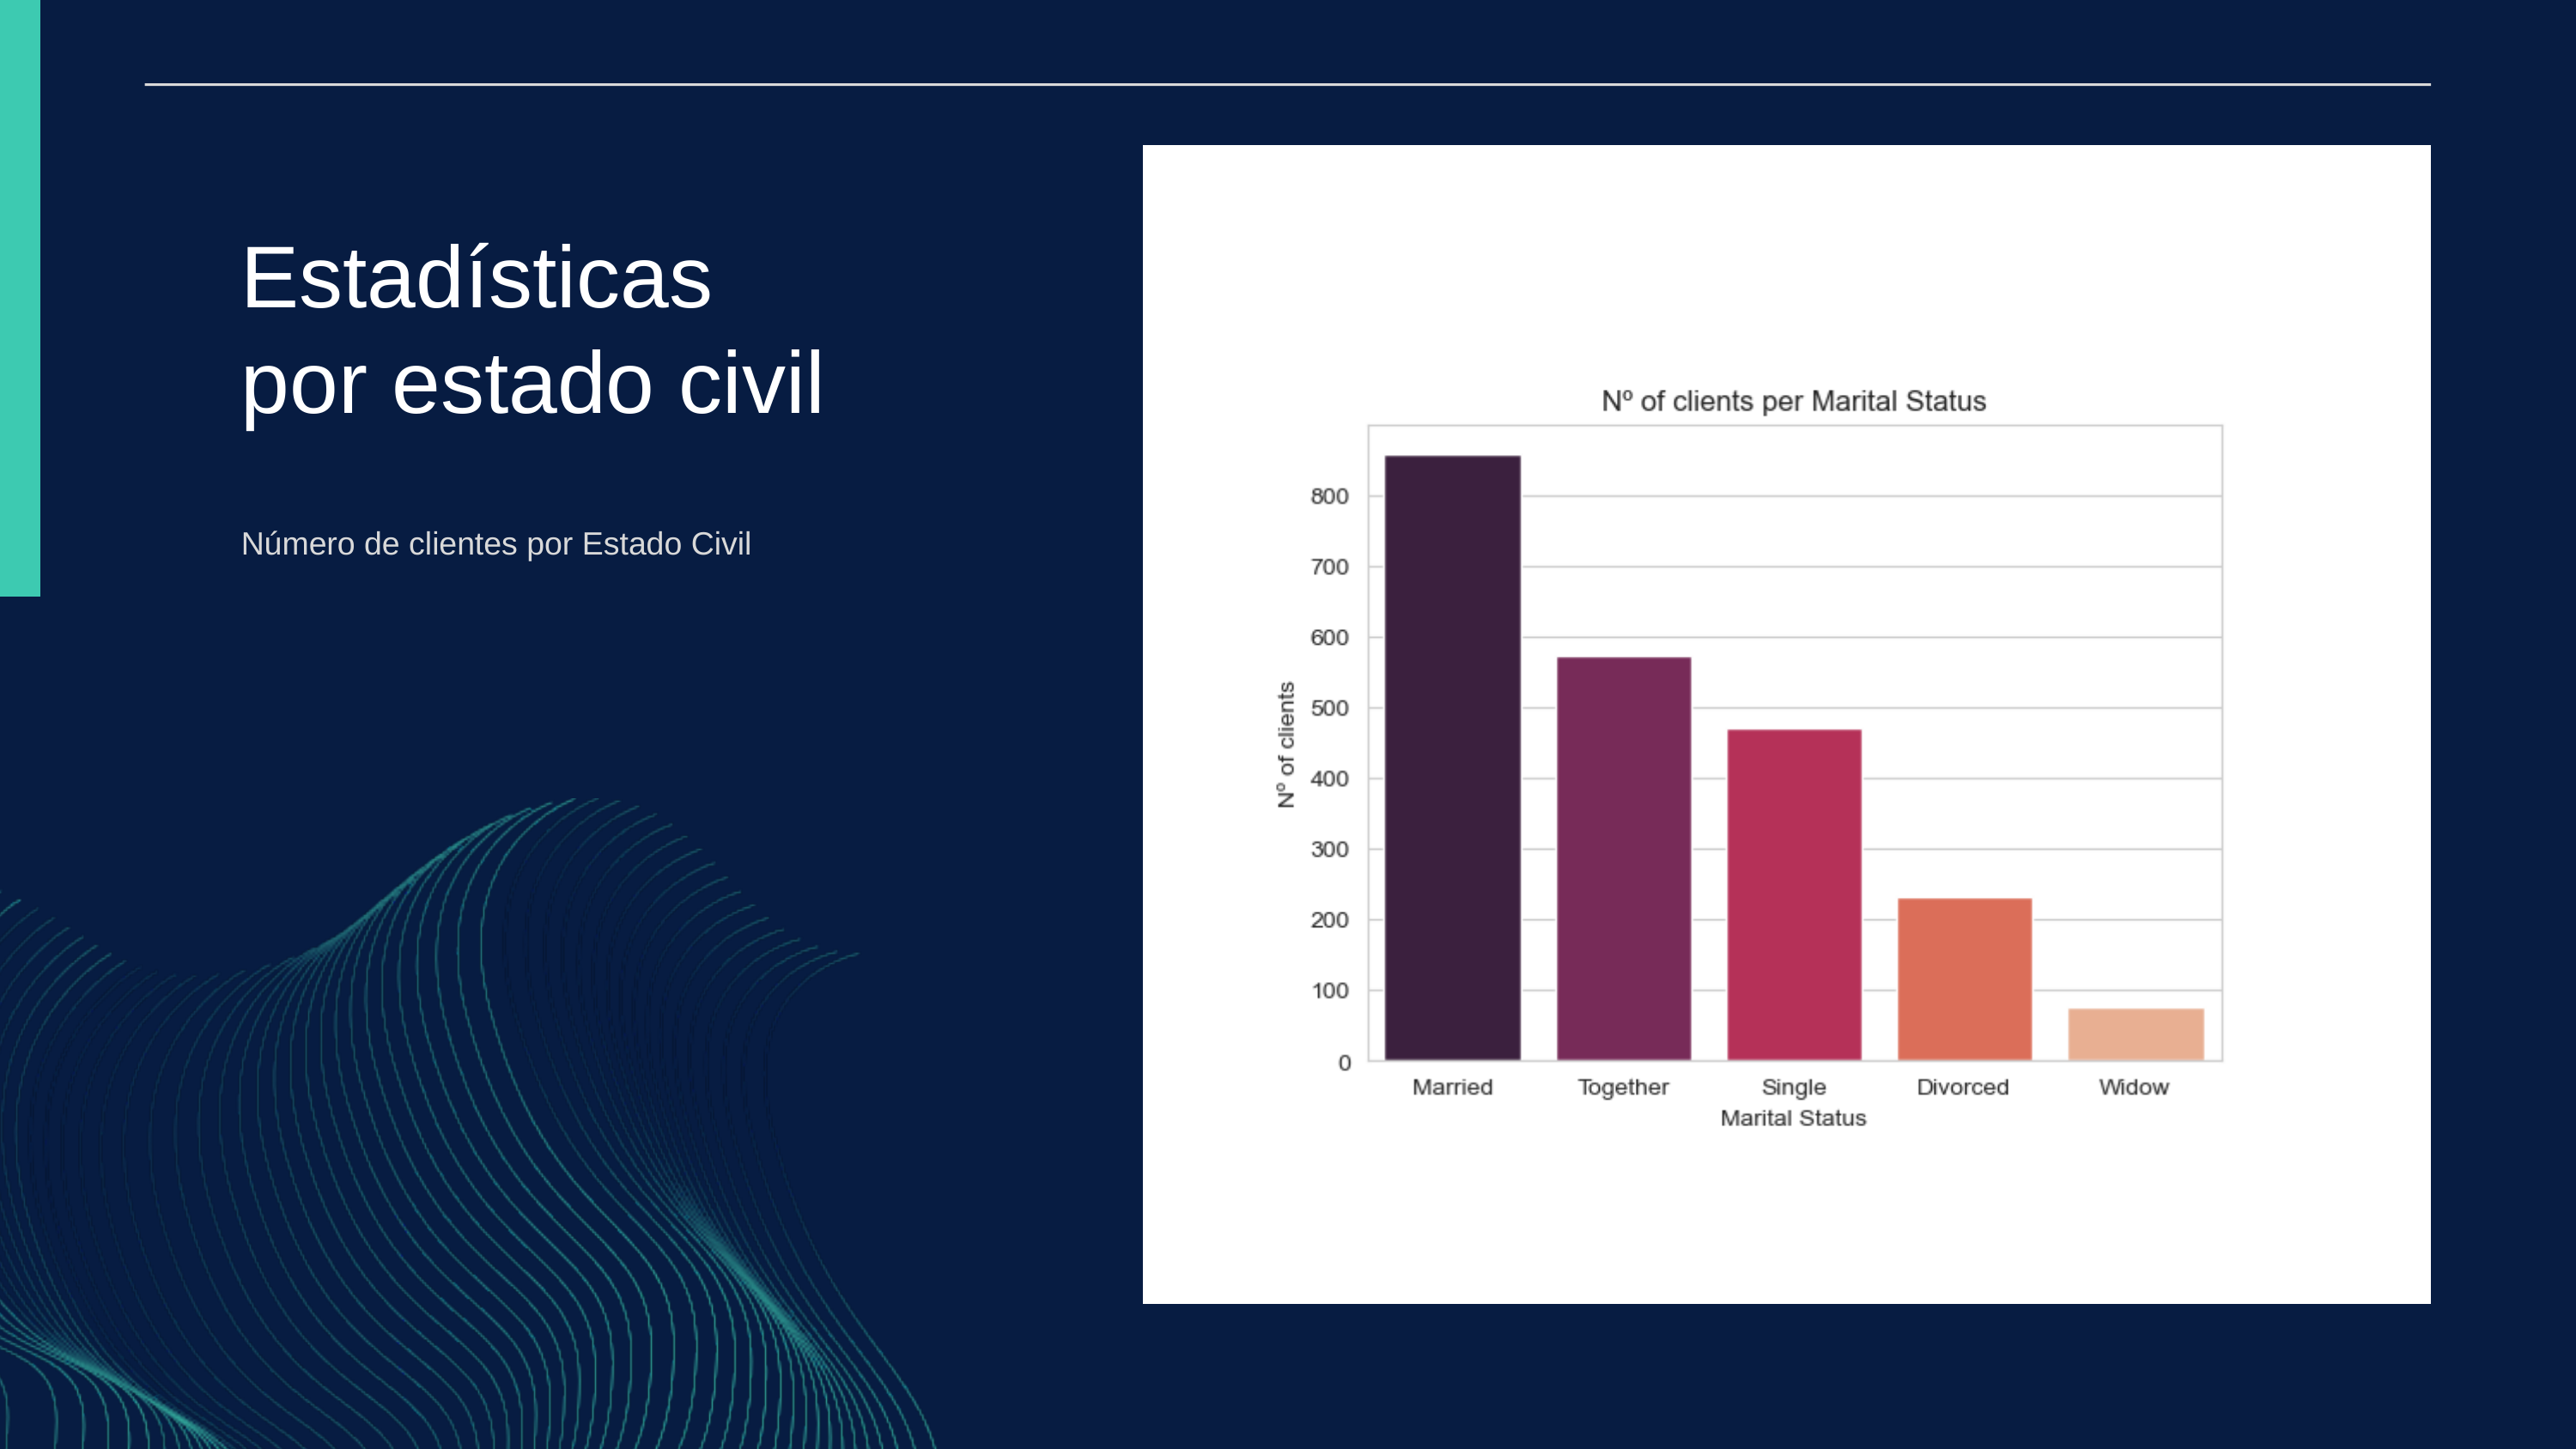

Estadísticas
por estado civil

Número de clientes por Estado Civil